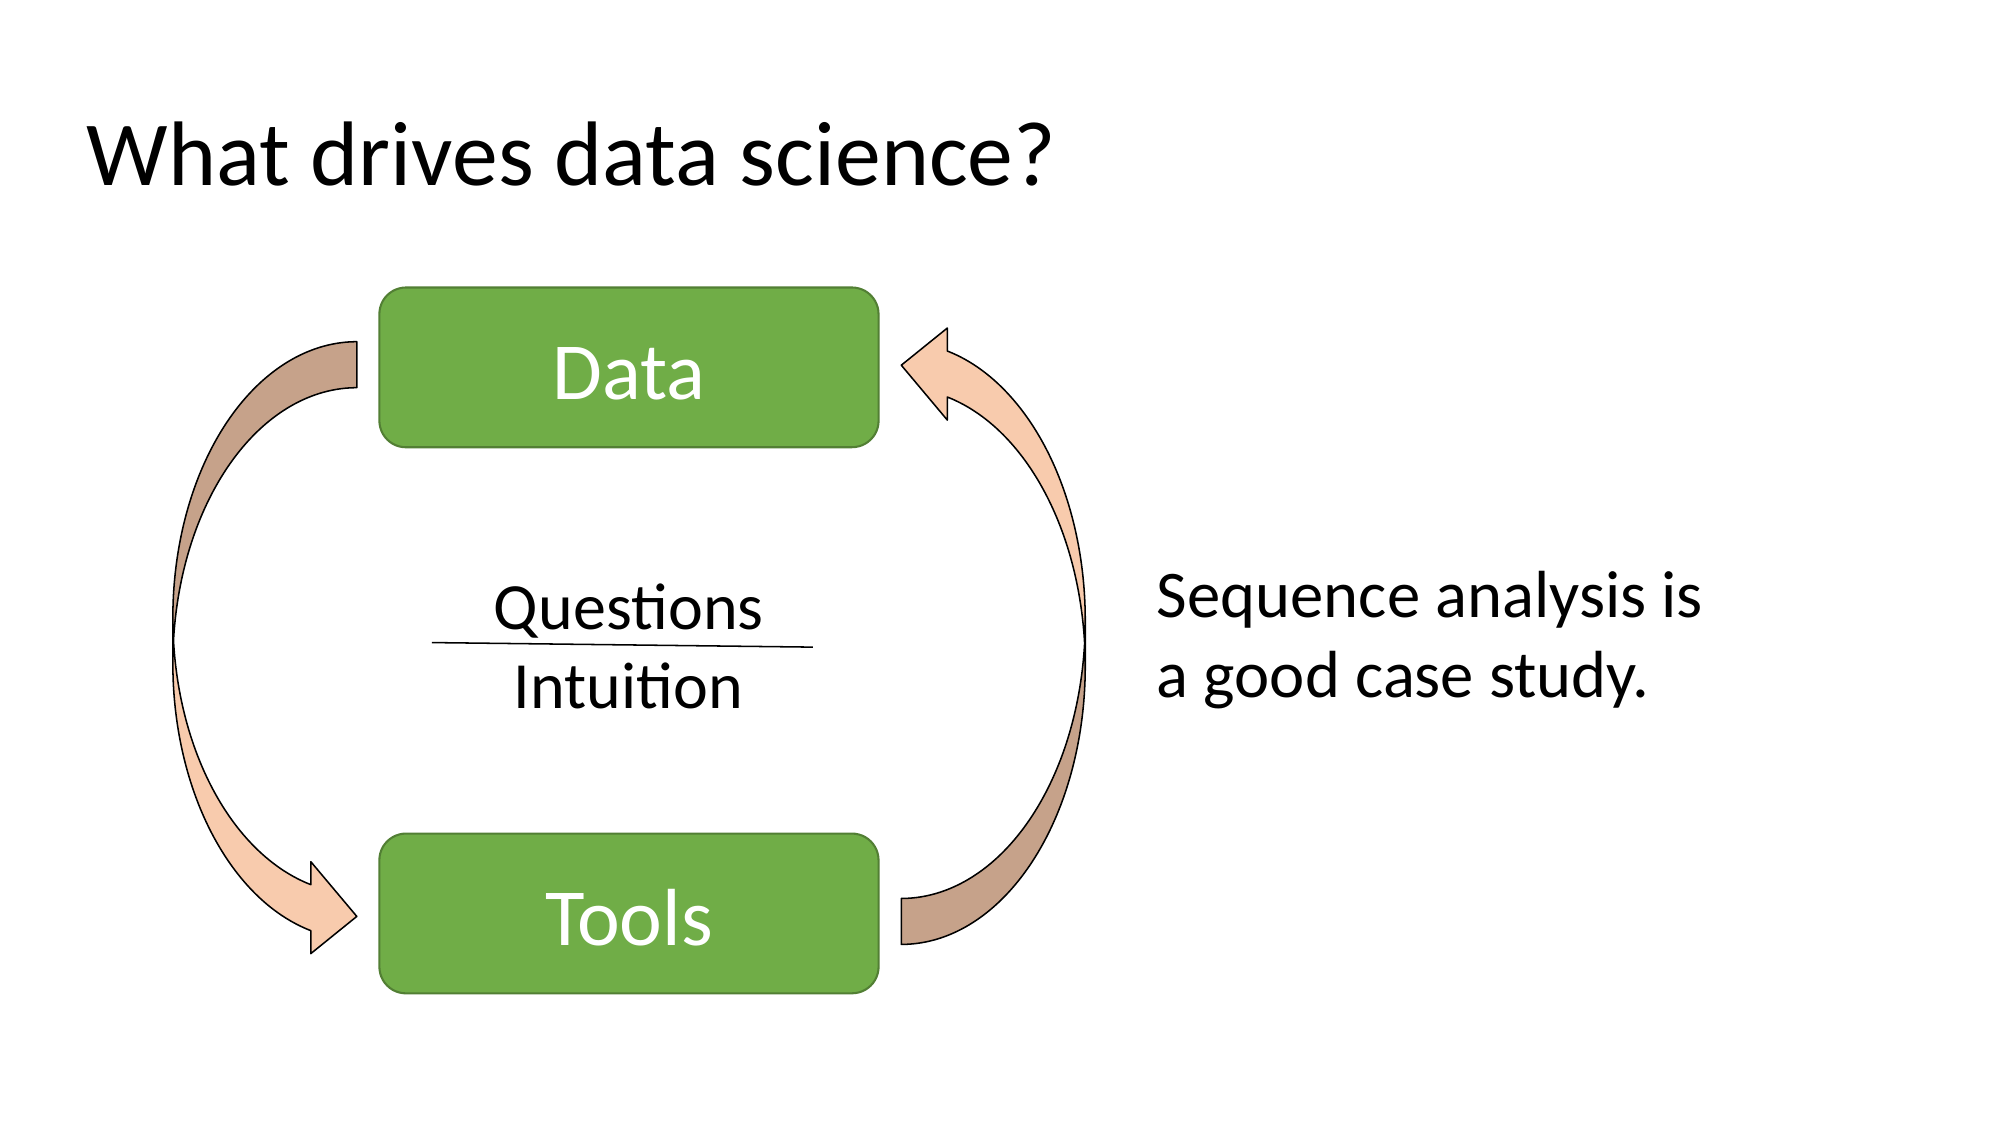

# What drives data science?
Data

Questions
Intuition
Tools
Sequence analysis is
a good case study.